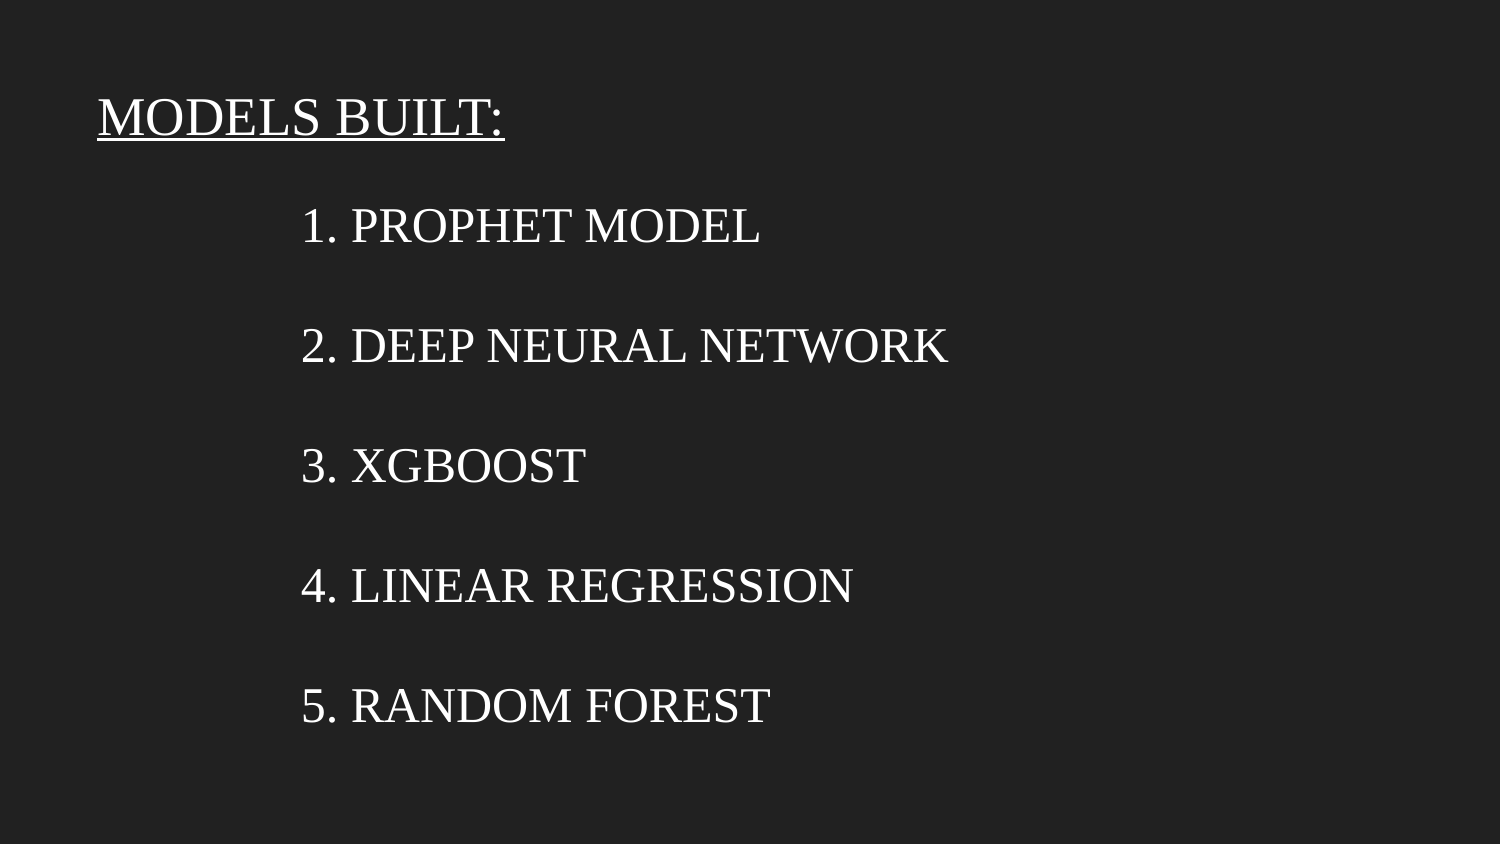

MODELS BUILT:
:
1. PROPHET MODEL

2. DEEP NEURAL NETWORK

3. XGBOOST

4. LINEAR REGRESSION

5. RANDOM FOREST